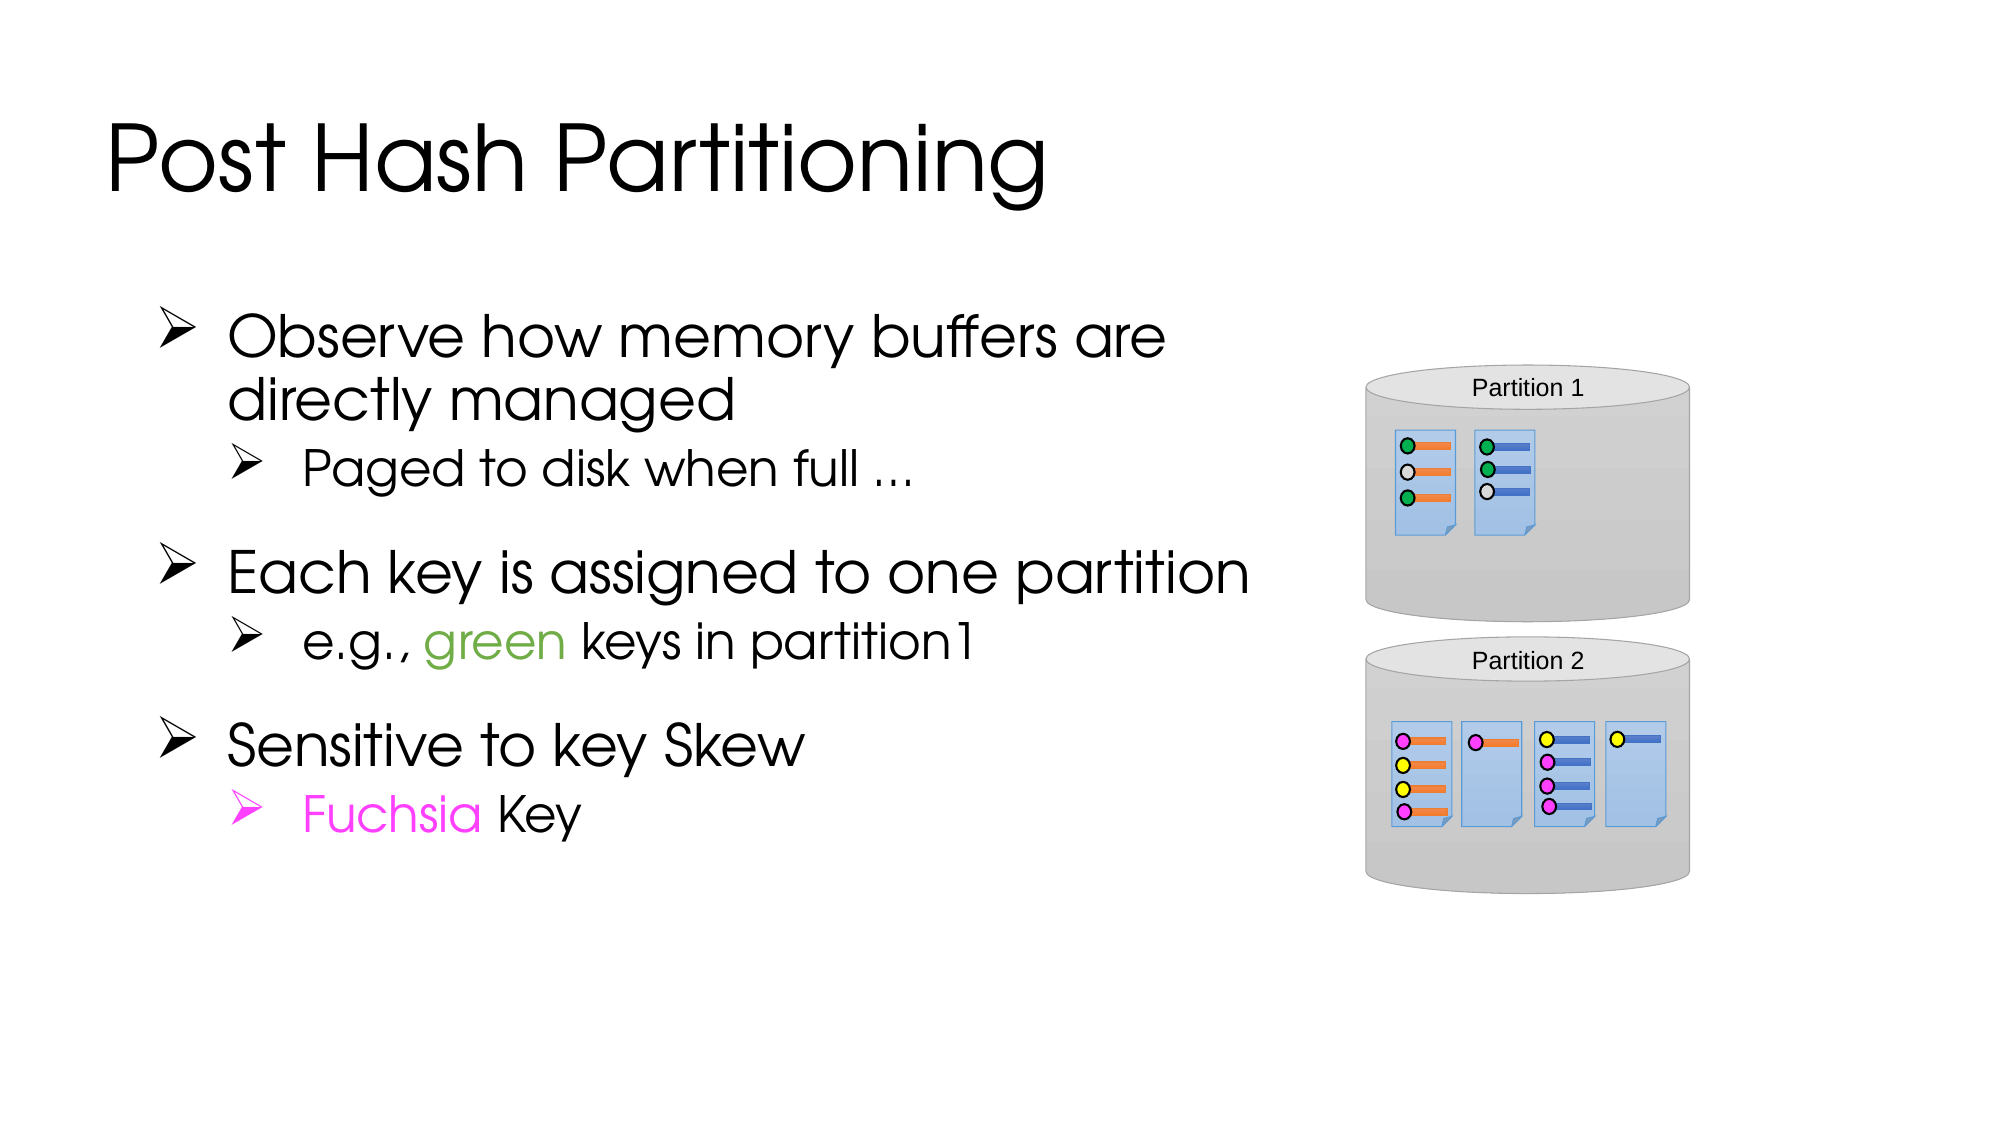

S
R
# Post Hash Partitioning
Observe how memory buffers are directly managed
Paged to disk when full …
Each key is assigned to one partition
e.g., green keys in partition1
Sensitive to key Skew
Fuchsia Key

Partition 1

Partition 2

1 Buffer

B-1 Buffers